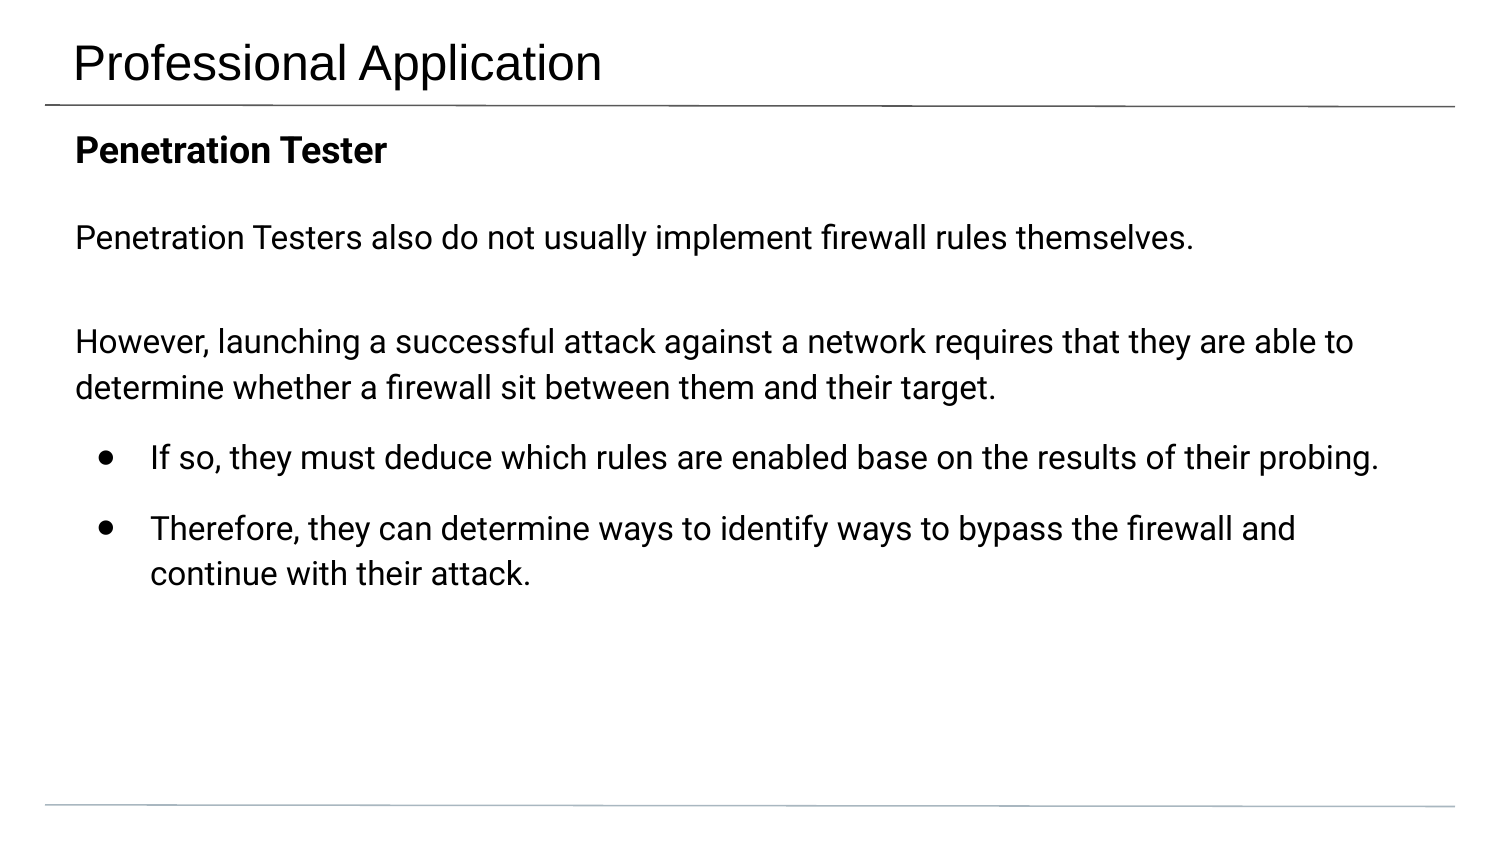

# Professional Application
Penetration Tester
Penetration Testers also do not usually implement firewall rules themselves.

However, launching a successful attack against a network requires that they are able to determine whether a firewall sit between them and their target.
If so, they must deduce which rules are enabled base on the results of their probing.
Therefore, they can determine ways to identify ways to bypass the firewall and continue with their attack.